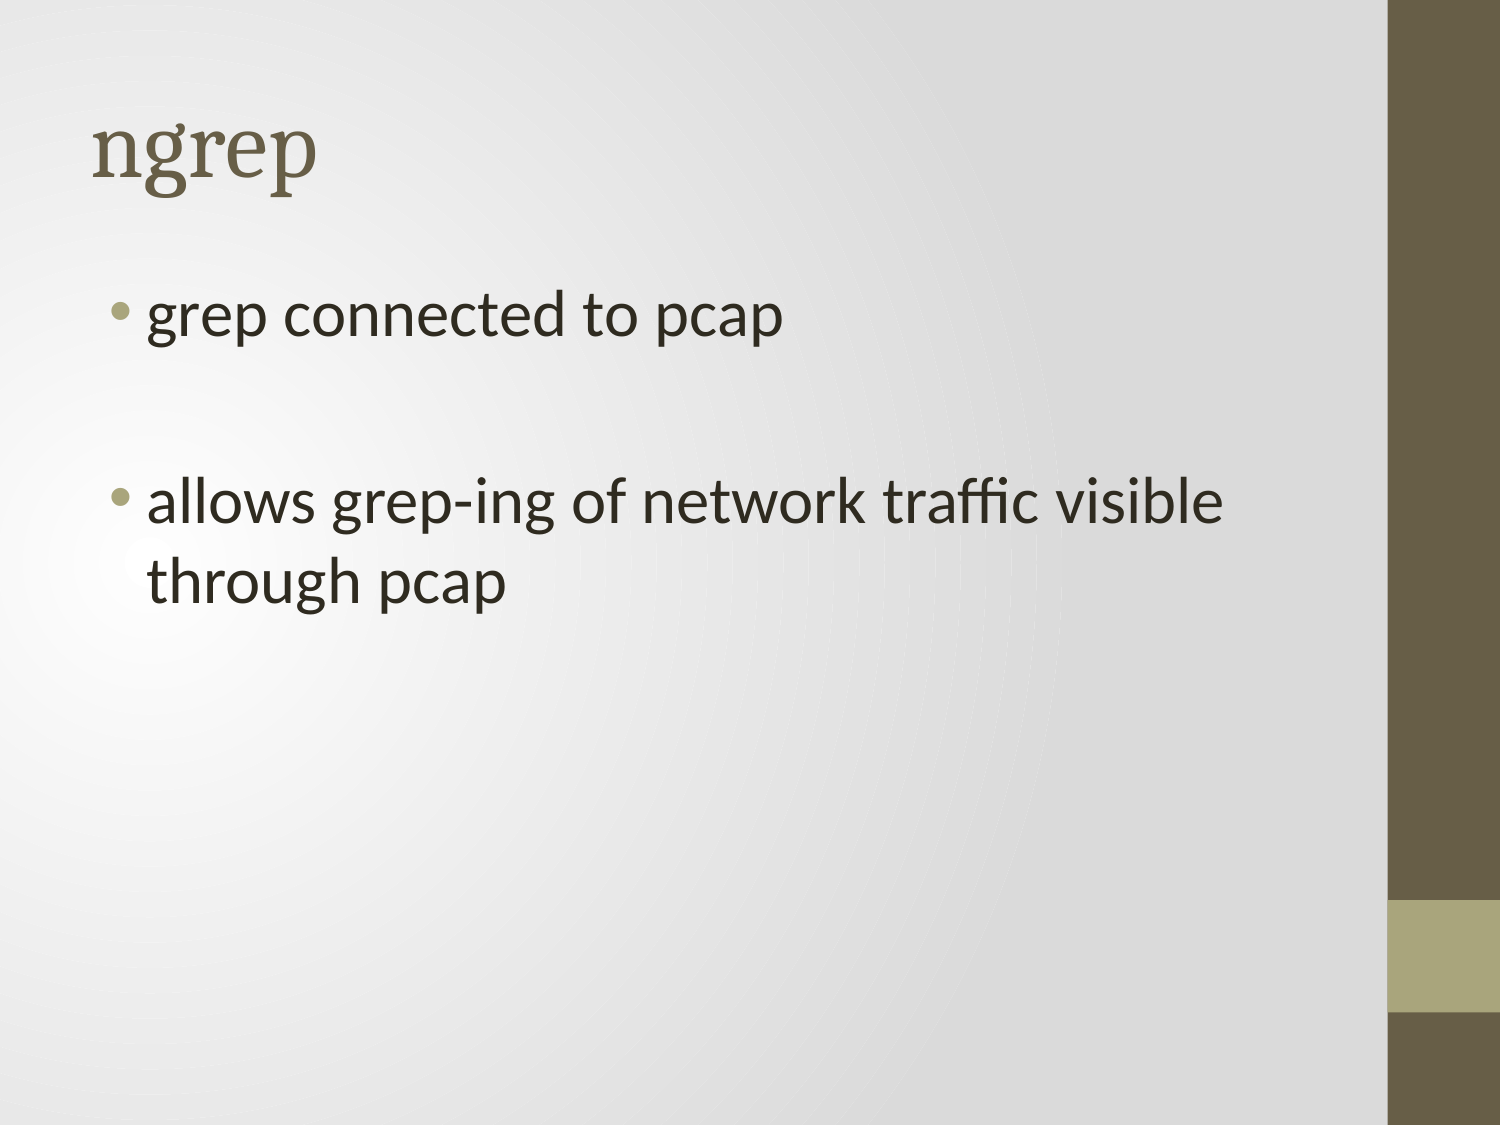

# ngrep
grep connected to pcap

allows grep-ing of network traffic visible through pcap